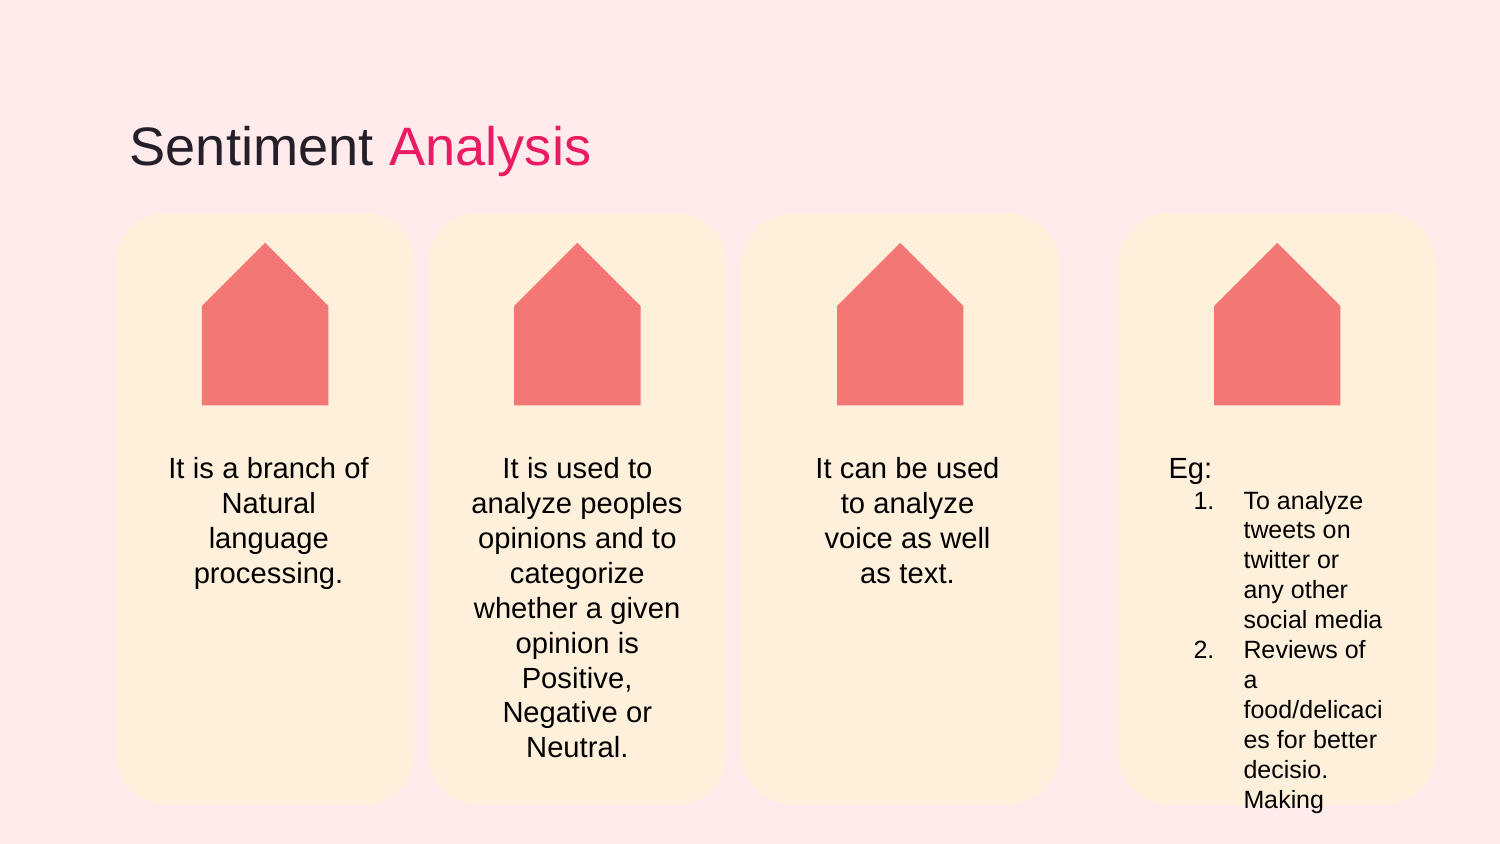

# Sentiment Analysis

It is a branch of Natural language processing.
It is used to analyze peoples opinions and to categorize whether a given opinion is Positive, Negative or Neutral.
It can be used to analyze voice as well as text.
Eg:
To analyze tweets on twitter or any other social media
Reviews of a food/delicacies for better decisio. Making